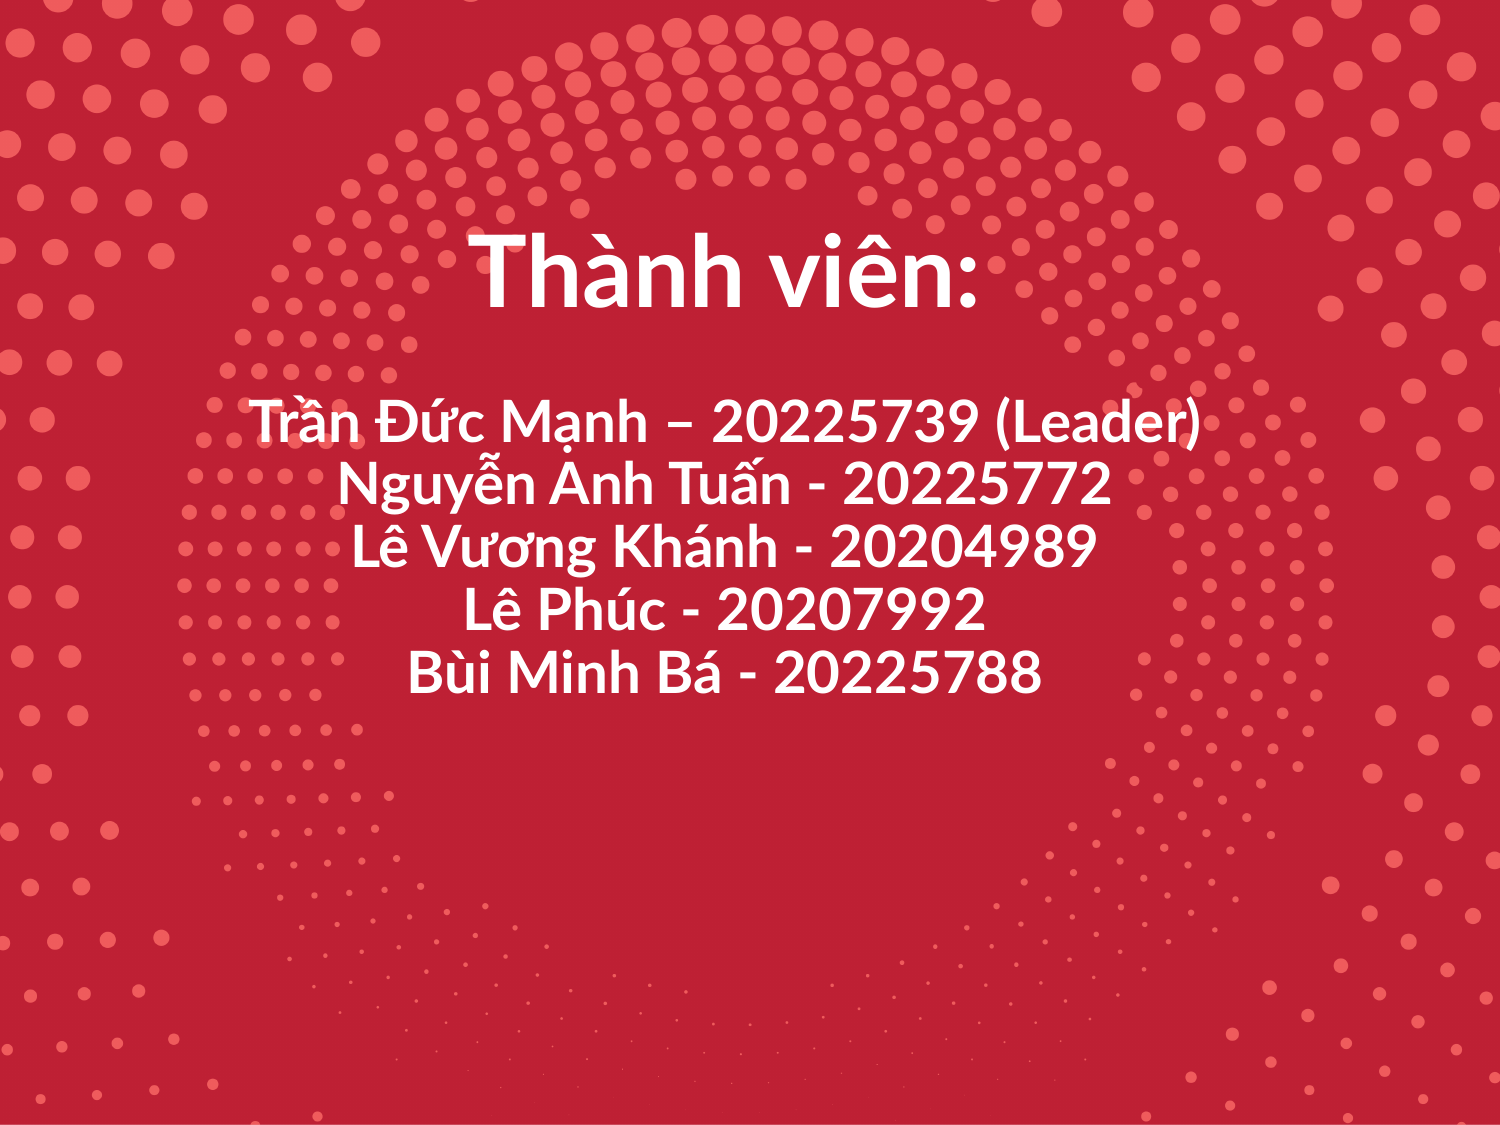

# Thành viên: Trần Đức Mạnh – 20225739 (Leader) Nguyễn Anh Tuấn - 20225772 Lê Vương Khánh - 20204989 Lê Phúc - 20207992 Bùi Minh Bá - 20225788